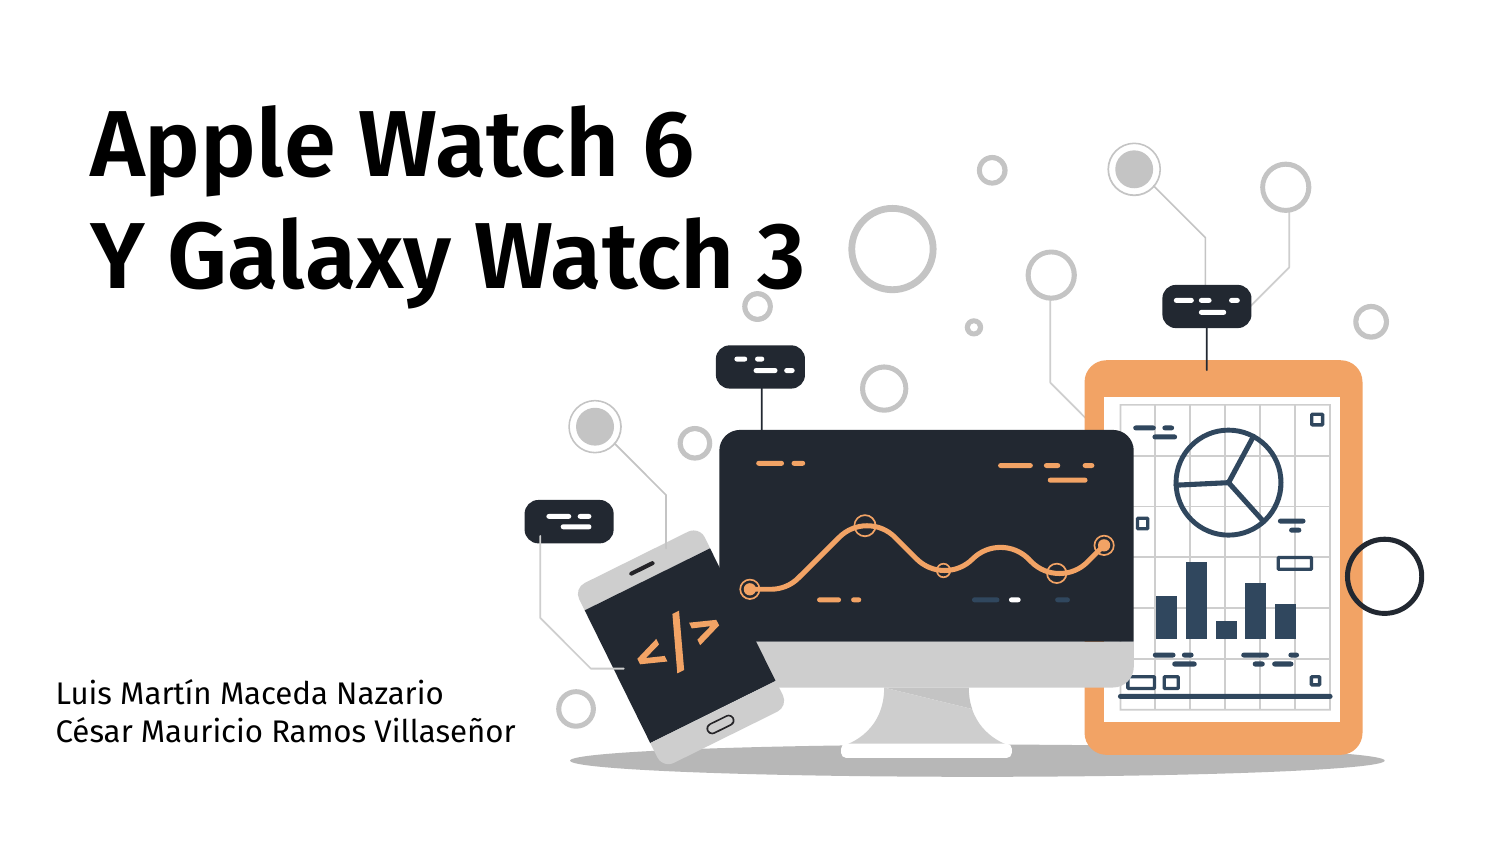

Apple Watch 6
Y Galaxy Watch 3

Luis Martín Maceda Nazario
César Mauricio Ramos Villaseñor